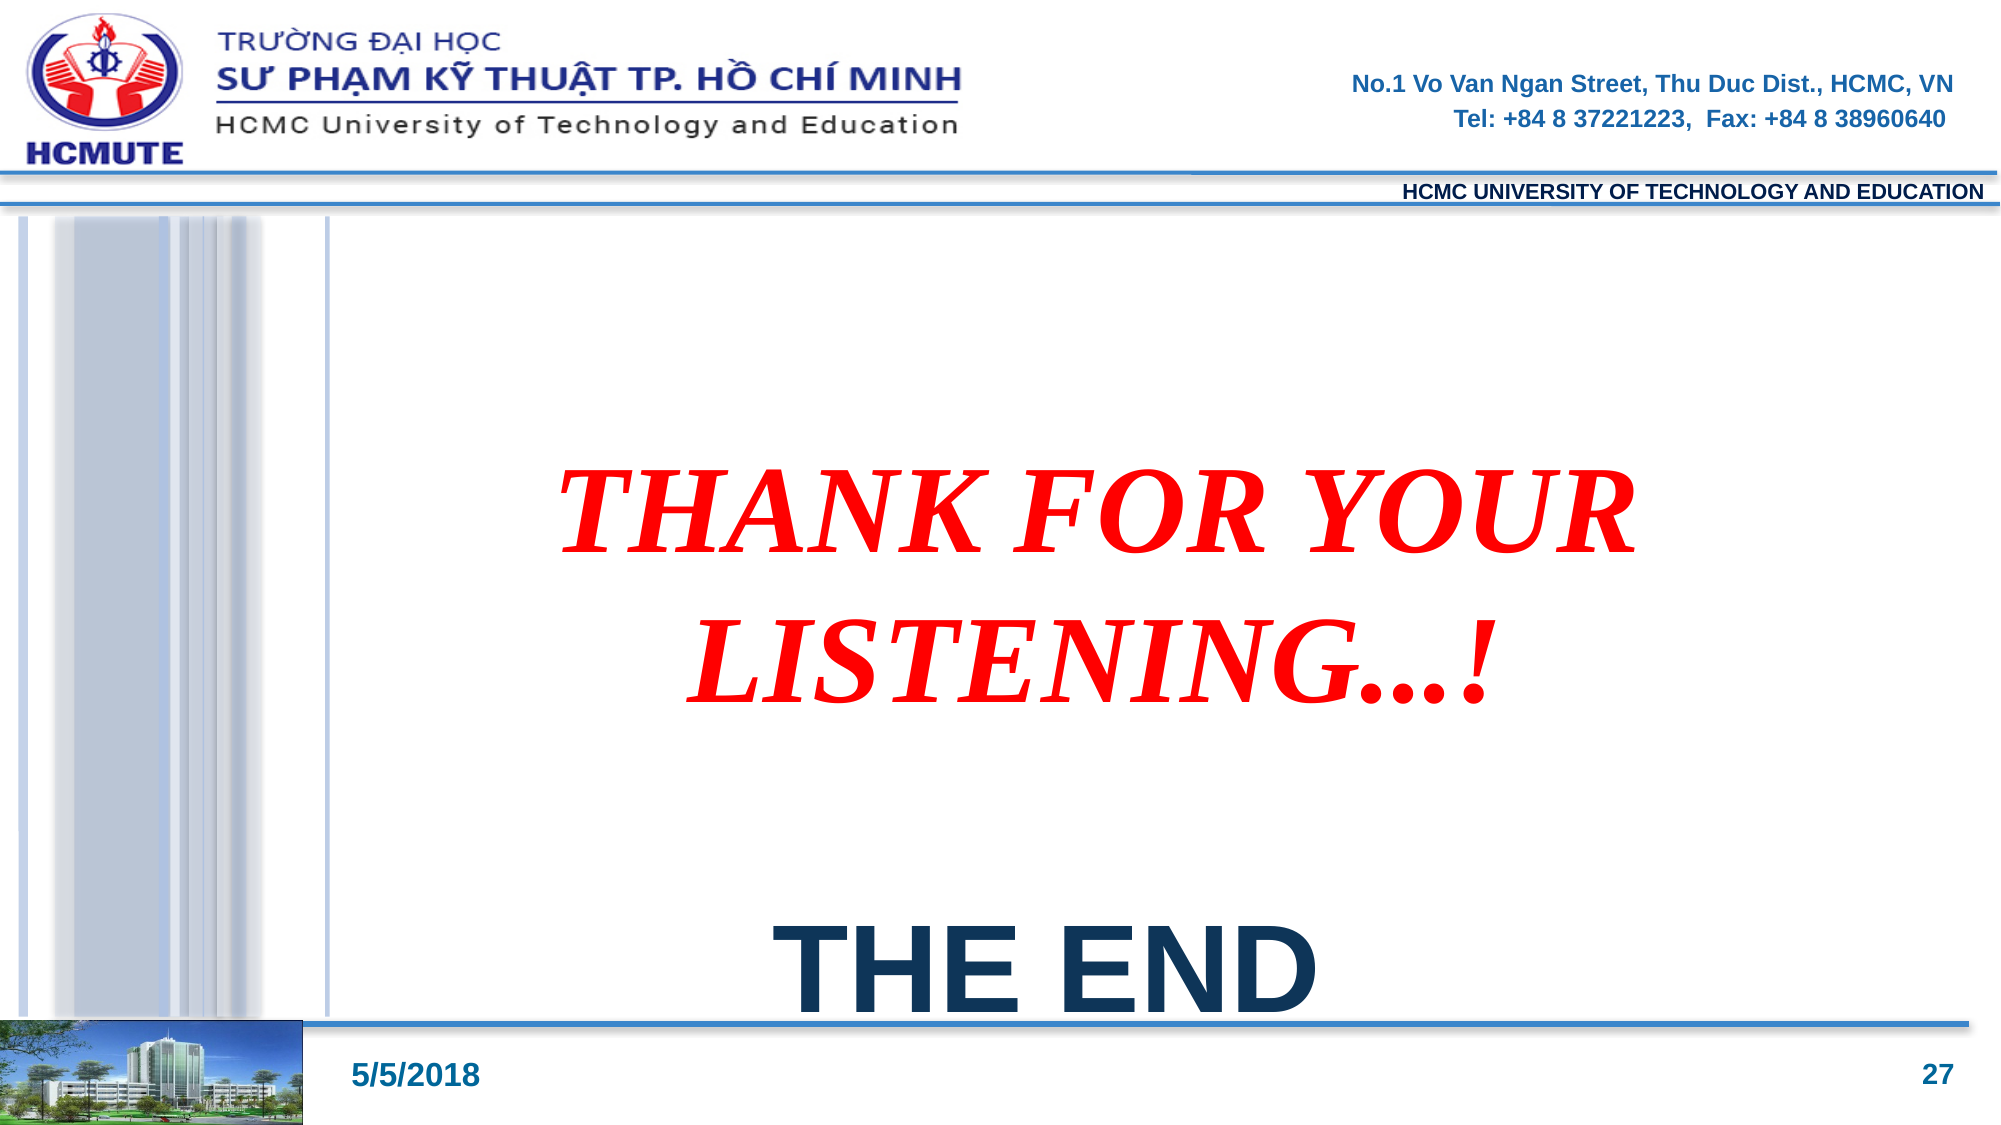

THANK FOR YOUR LISTENING...!
# THE END
5/5/2018
27